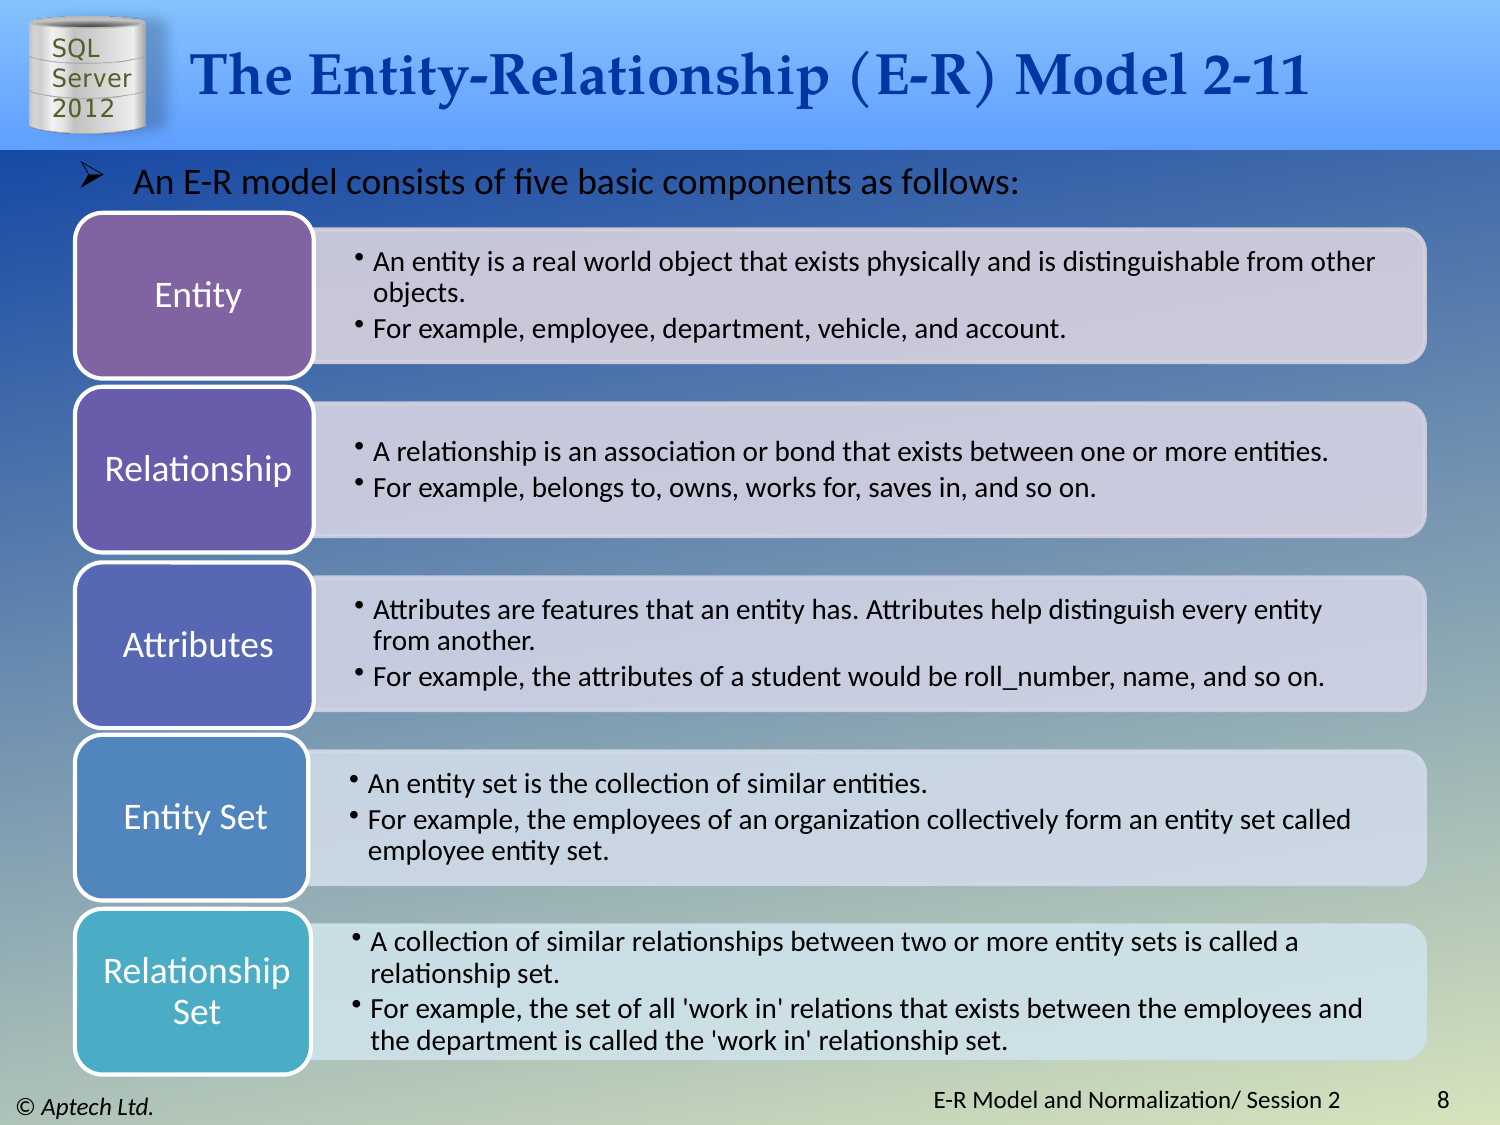

# The Entity-Relationship (E-R) Model 2-11
An E-R model consists of five basic components as follows:
An entity is a real world object that exists physically and is distinguishable from other objects.
For example, employee, department, vehicle, and account.
Entity
A relationship is an association or bond that exists between one or more entities.
For example, belongs to, owns, works for, saves in, and so on.
Relationship
Attributes are features that an entity has. Attributes help distinguish every entity from another.
For example, the attributes of a student would be roll_number, name, and so on.
Attributes
An entity set is the collection of similar entities.
For example, the employees of an organization collectively form an entity set called employee entity set.
Entity Set
A collection of similar relationships between two or more entity sets is called a relationship set.
For example, the set of all 'work in' relations that exists between the employees and the department is called the 'work in' relationship set.
Relationship Set
E-R Model and Normalization/ Session 2
8